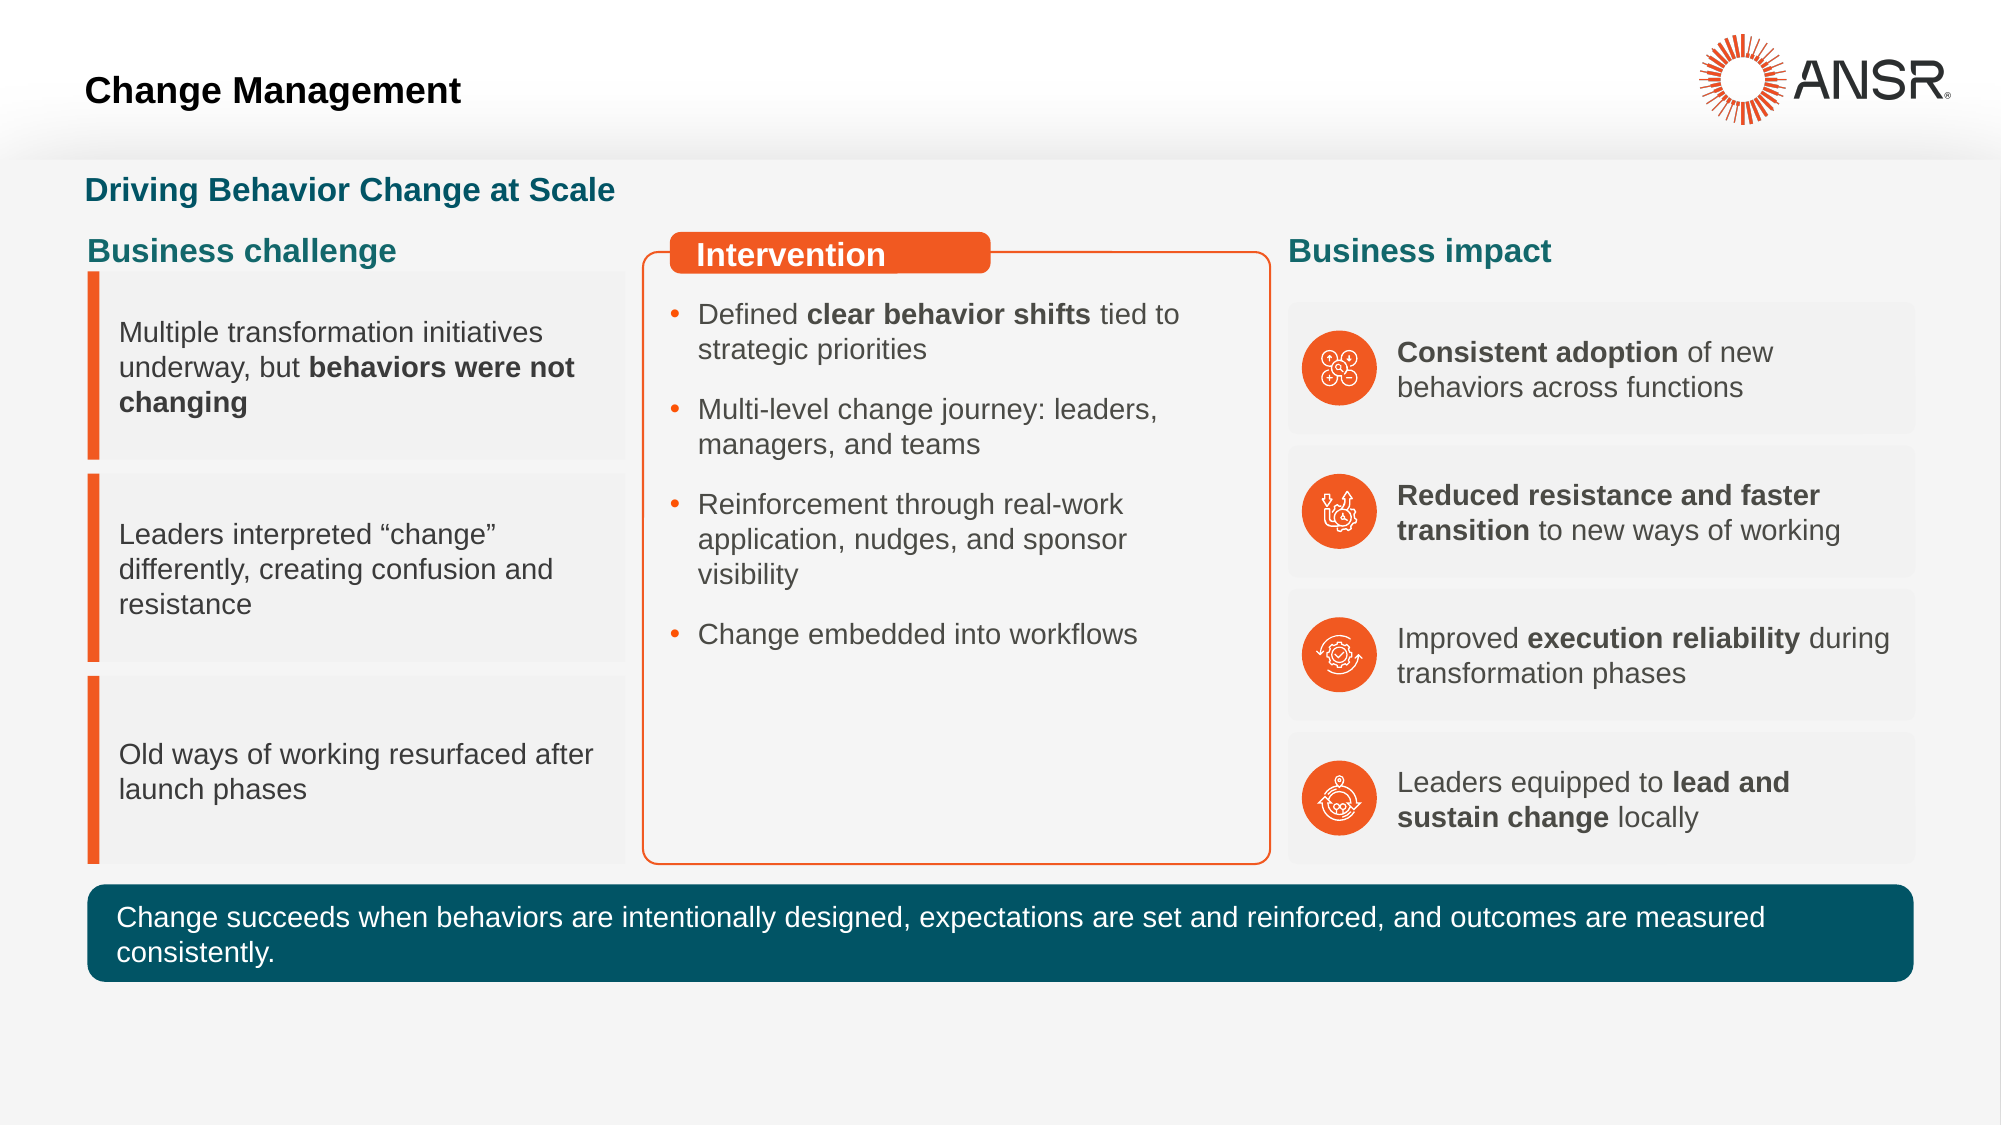

Change Management
Driving Behavior Change at Scale
Business challenge
Business impact
Intervention

Defined clear behavior shifts tied to strategic priorities
Multi-level change journey: leaders, managers, and teams
Reinforcement through real-work application, nudges, and sponsor visibility
Change embedded into workflows
Consistent adoption of new behaviors across functions
Multiple transformation initiatives underway, but behaviors were not changing

Reduced resistance and faster transition to new ways of working

Leaders interpreted “change” differently, creating confusion and resistance
Improved execution reliability during transformation phases

Leaders equipped to lead and sustain change locally
Old ways of working resurfaced after launch phases

Change succeeds when behaviors are intentionally designed, expectations are set and reinforced, and outcomes are measured consistently.